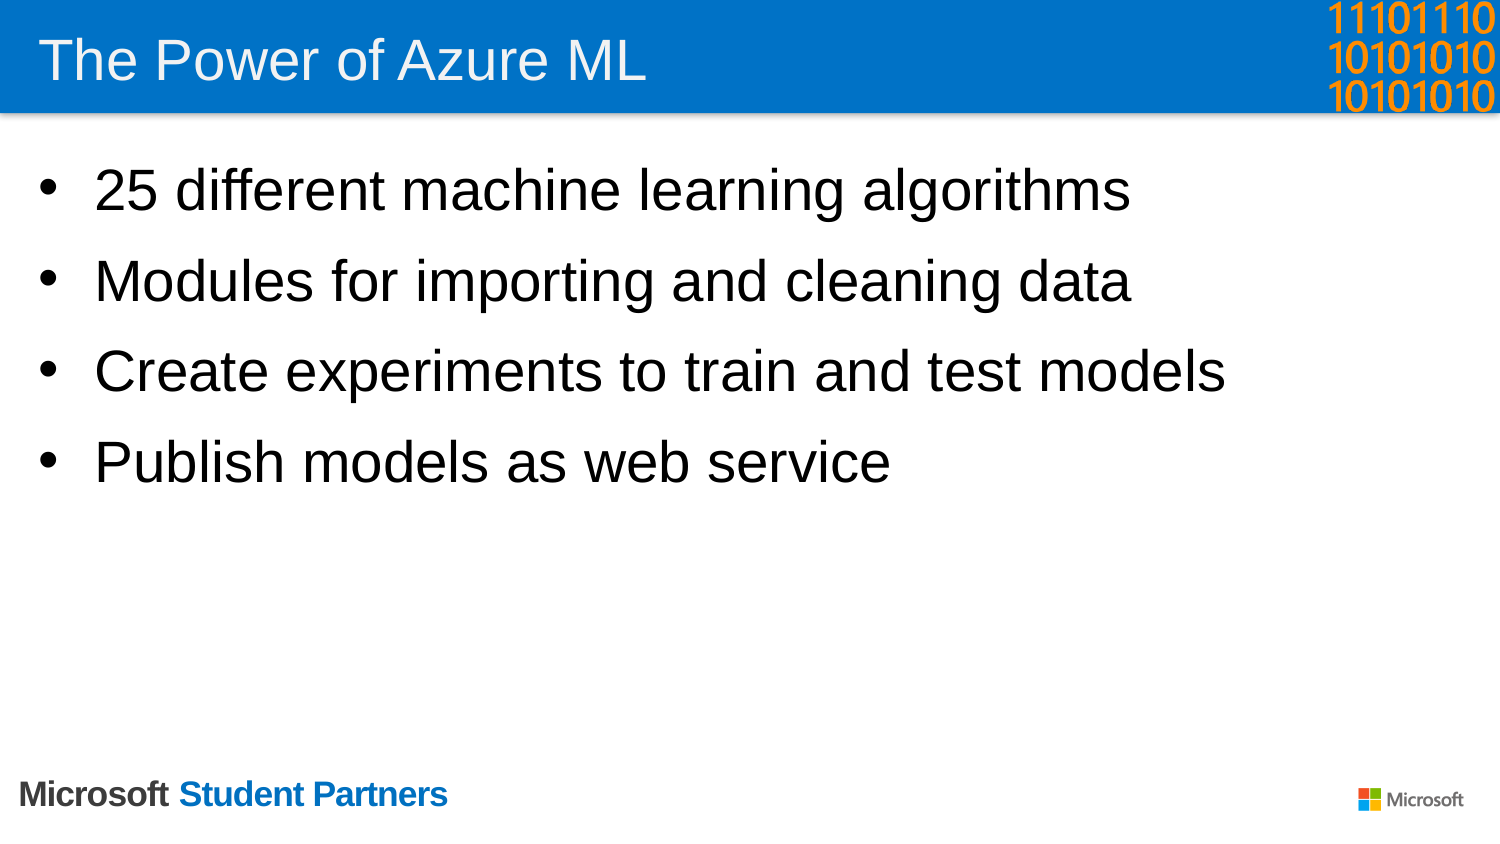

# The Power of Azure ML
25 different machine learning algorithms
Modules for importing and cleaning data
Create experiments to train and test models
Publish models as web service